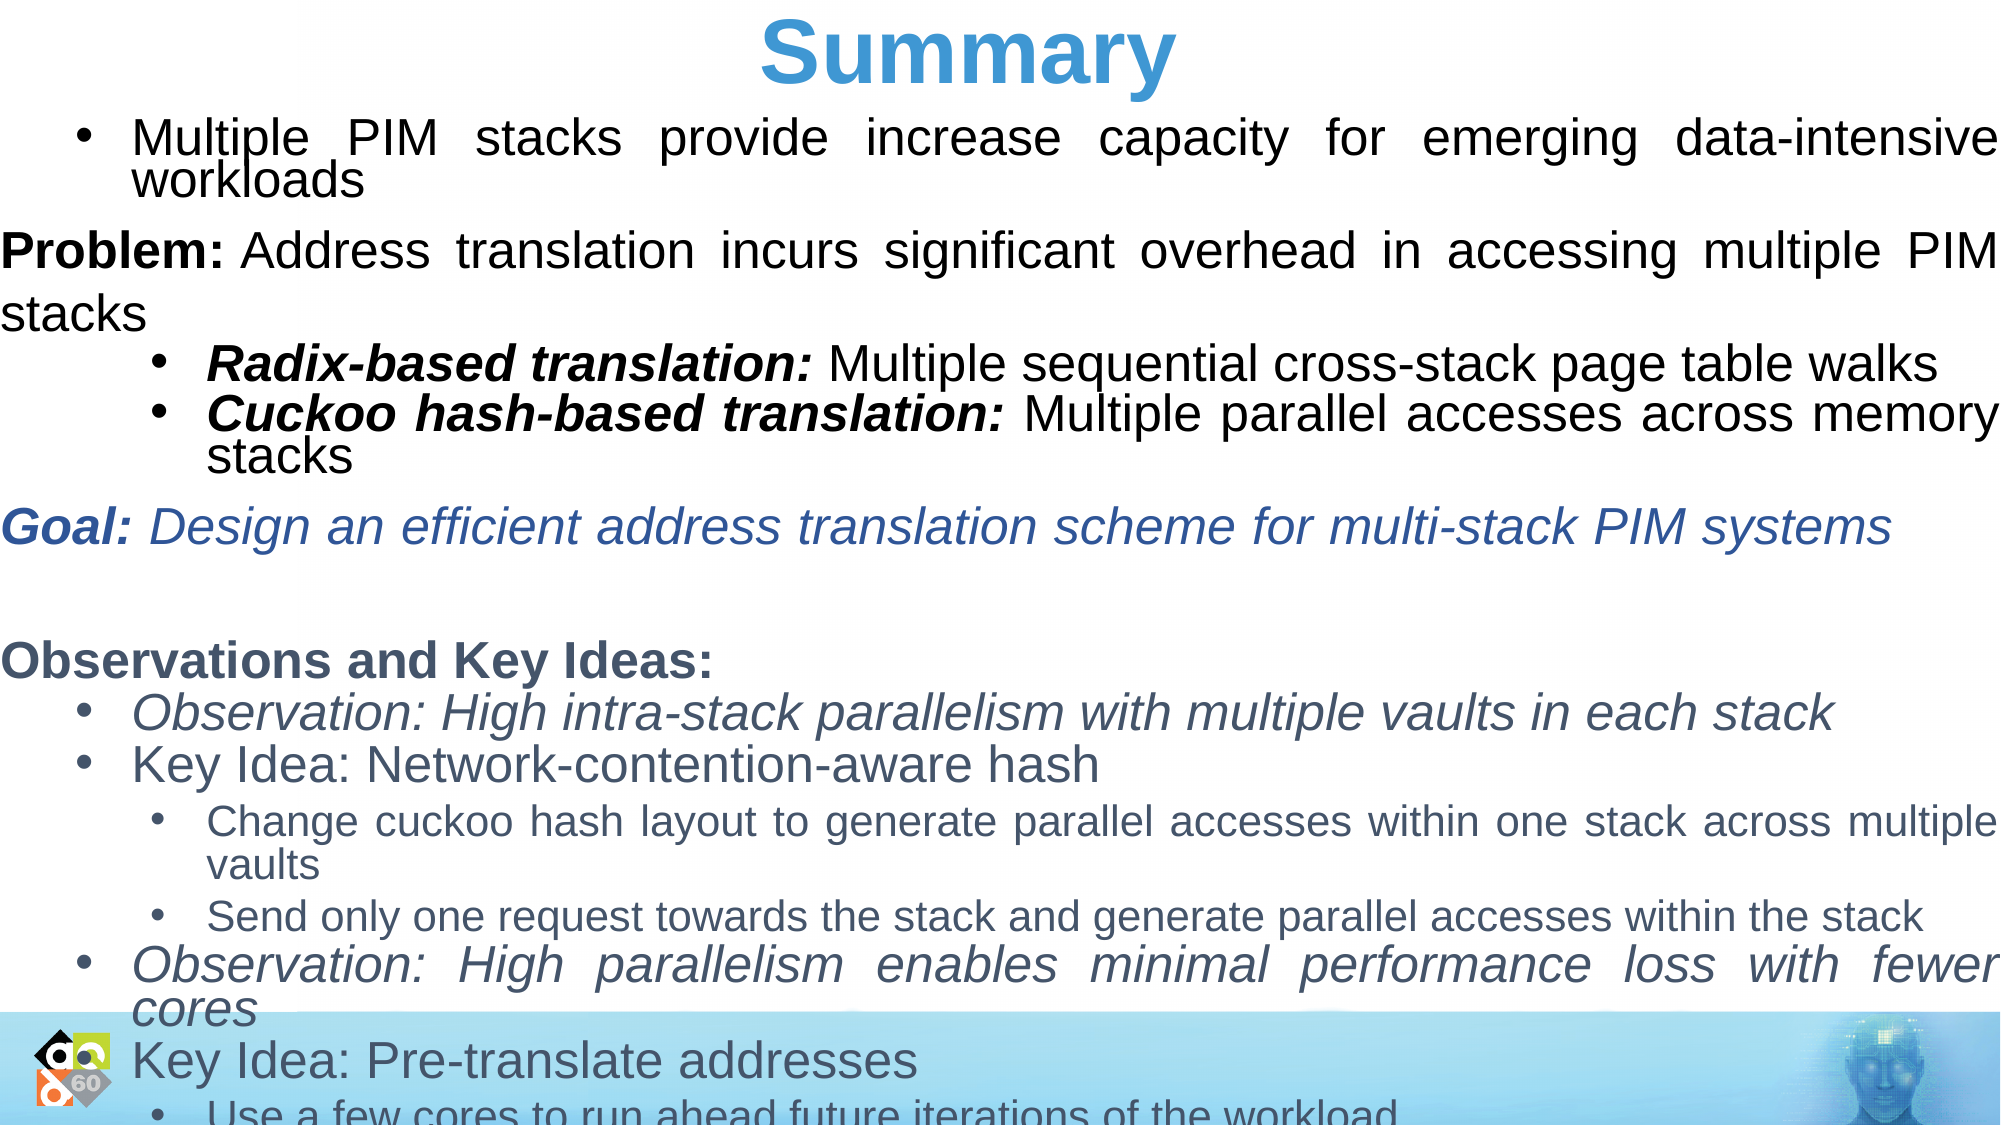

# Summary

Multiple PIM stacks provide increase capacity for emerging data-intensive workloads
Problem: Address translation incurs significant overhead in accessing multiple PIM stacks
Radix-based translation: Multiple sequential cross-stack page table walks
Cuckoo hash-based translation: Multiple parallel accesses across memory stacks
Goal: Design an efficient address translation scheme for multi-stack PIM systems
Observations and Key Ideas:
Observation: High intra-stack parallelism with multiple vaults in each stack
Key Idea: Network-contention-aware hash
Change cuckoo hash layout to generate parallel accesses within one stack across multiple vaults
Send only one request towards the stack and generate parallel accesses within the stack
Observation: High parallelism enables minimal performance loss with fewer cores
Key Idea: Pre-translate addresses
Use a few cores to run ahead future iterations of the workload
Pre-translate cross-stack addresses and bring them inside the same stack for future use
Result: vPIM provide 4.4x and 1.7x speedup compared to radix and cuckoo hash